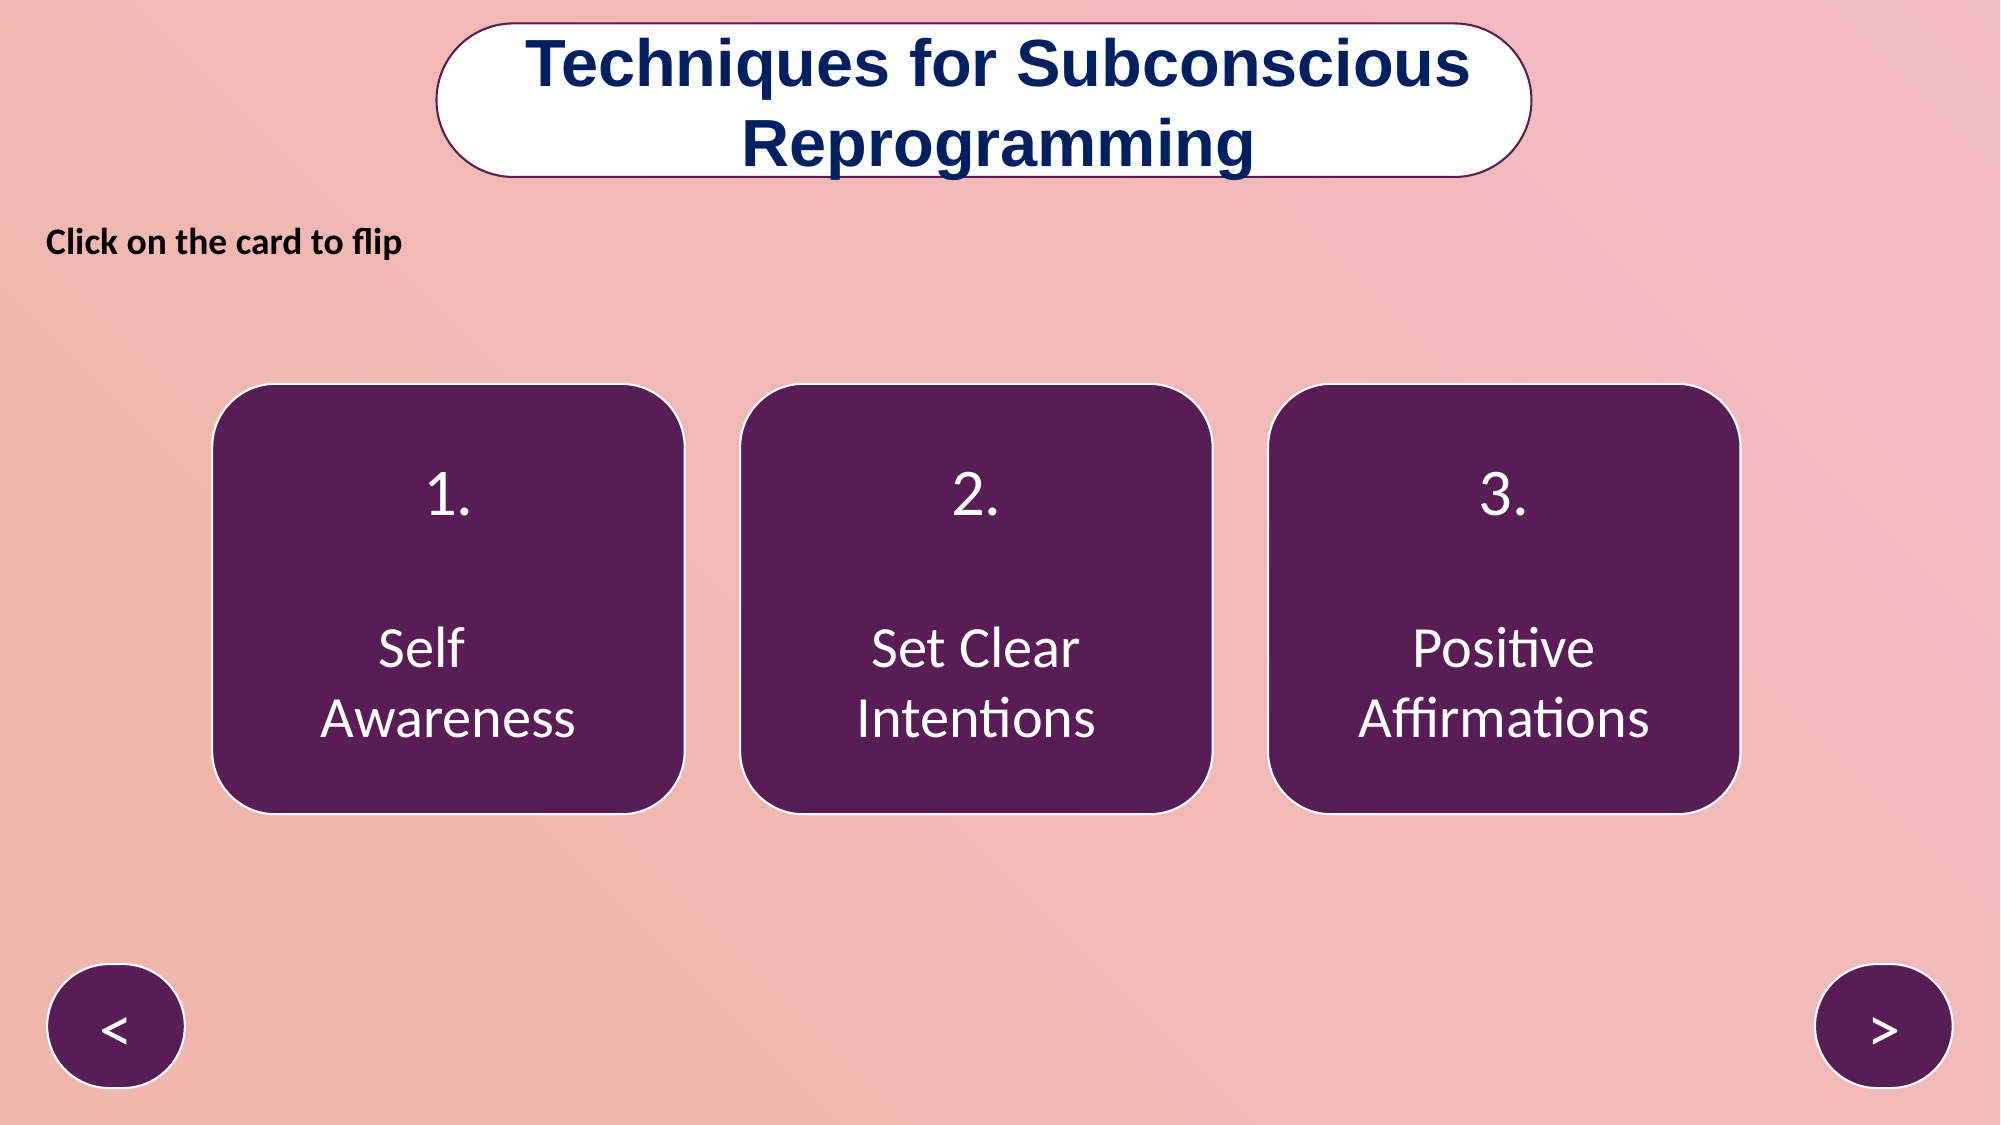

Techniques for Subconscious Reprogramming
Click on the card to flip
3.

Positive Affirmations
1.

Self     Awareness
2.

Set Clear Intentions
<
>